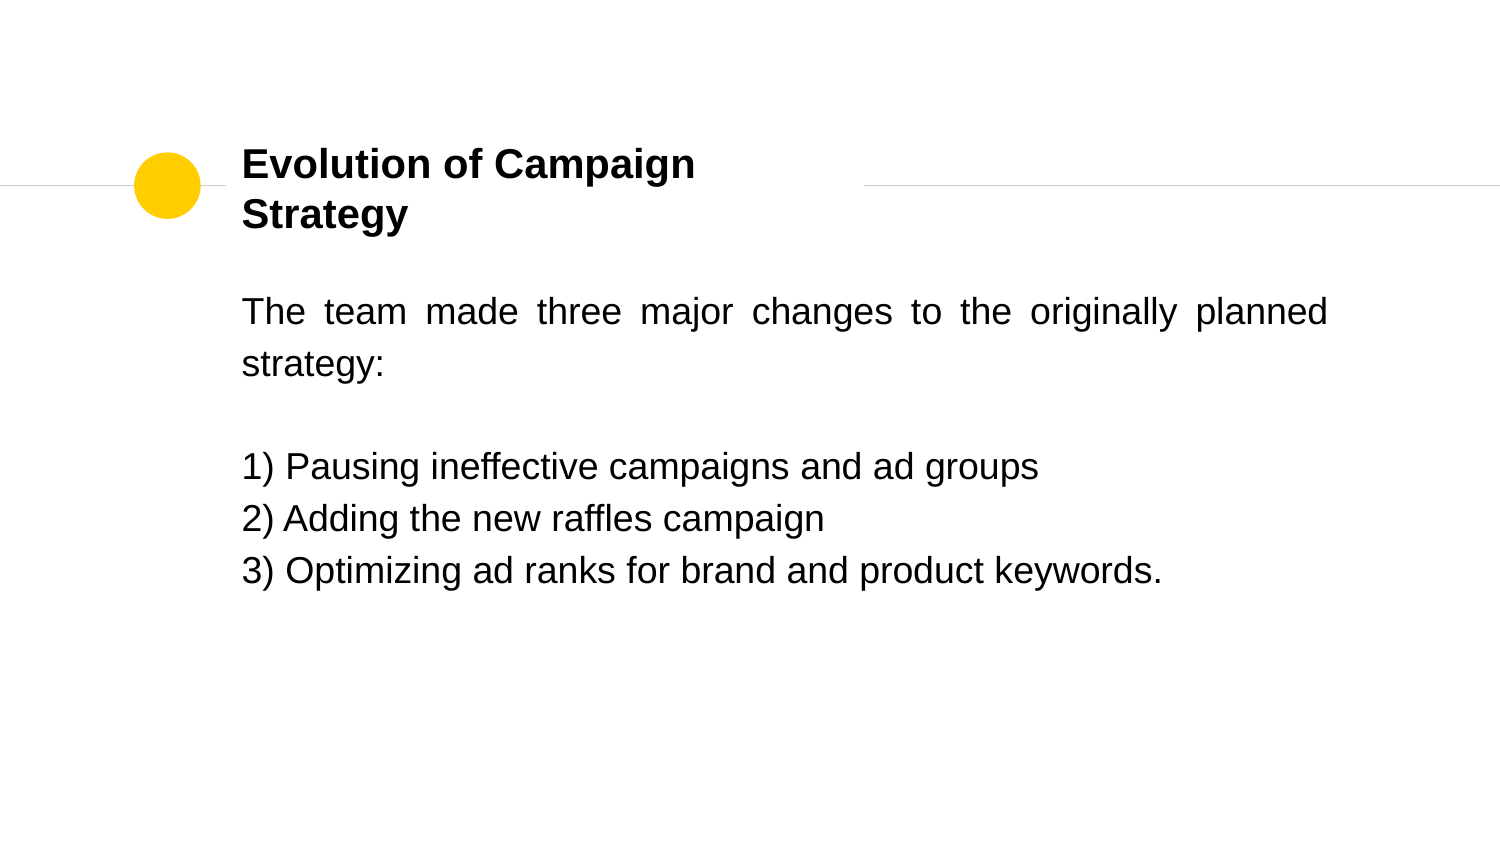

# Evolution of Campaign Strategy
The team made three major changes to the originally planned strategy:

1) Pausing ineffective campaigns and ad groups
2) Adding the new raffles campaign
3) Optimizing ad ranks for brand and product keywords.